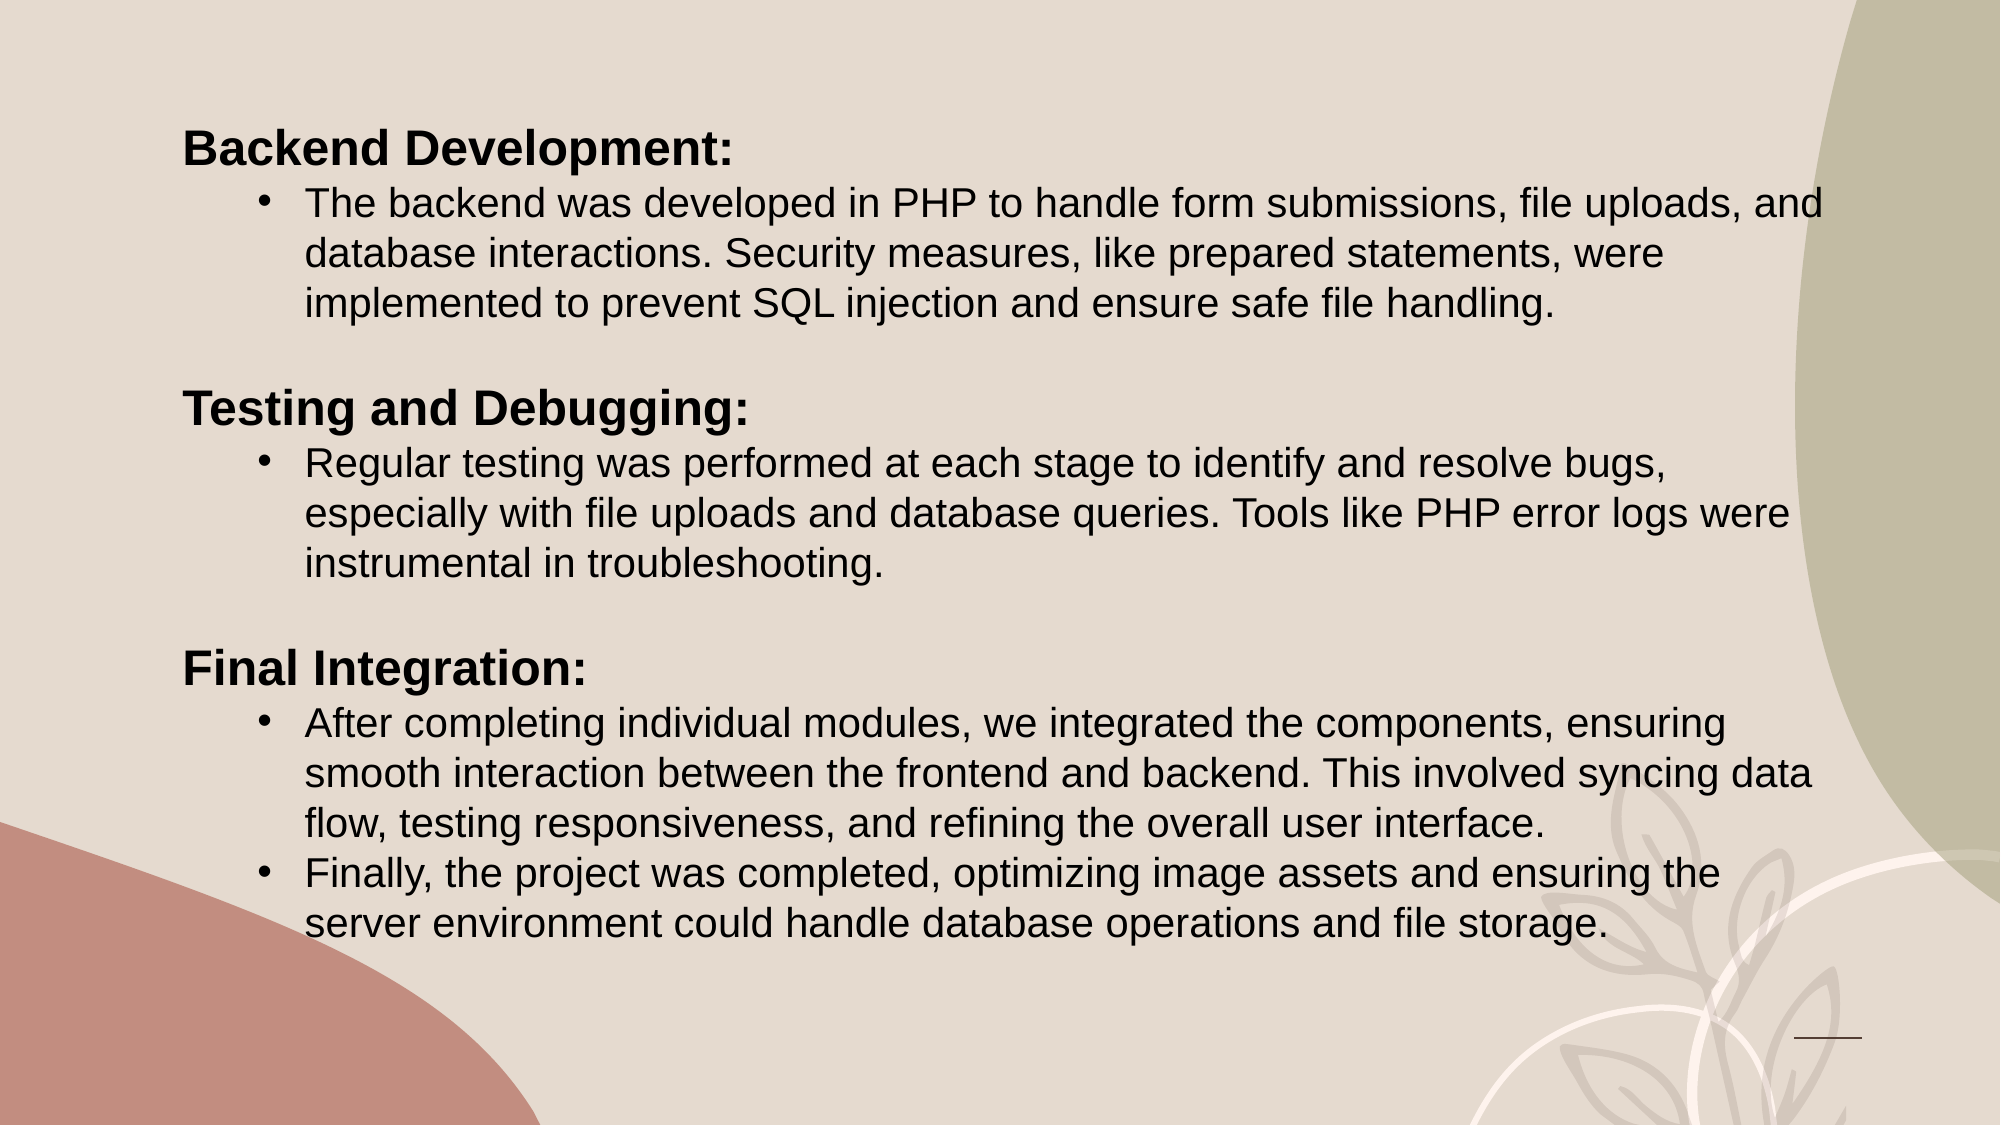

Backend Development:
The backend was developed in PHP to handle form submissions, file uploads, and database interactions. Security measures, like prepared statements, were implemented to prevent SQL injection and ensure safe file handling.

Testing and Debugging:
Regular testing was performed at each stage to identify and resolve bugs, especially with file uploads and database queries. Tools like PHP error logs were instrumental in troubleshooting.

Final Integration:
After completing individual modules, we integrated the components, ensuring smooth interaction between the frontend and backend. This involved syncing data flow, testing responsiveness, and refining the overall user interface.
Finally, the project was completed, optimizing image assets and ensuring the server environment could handle database operations and file storage.